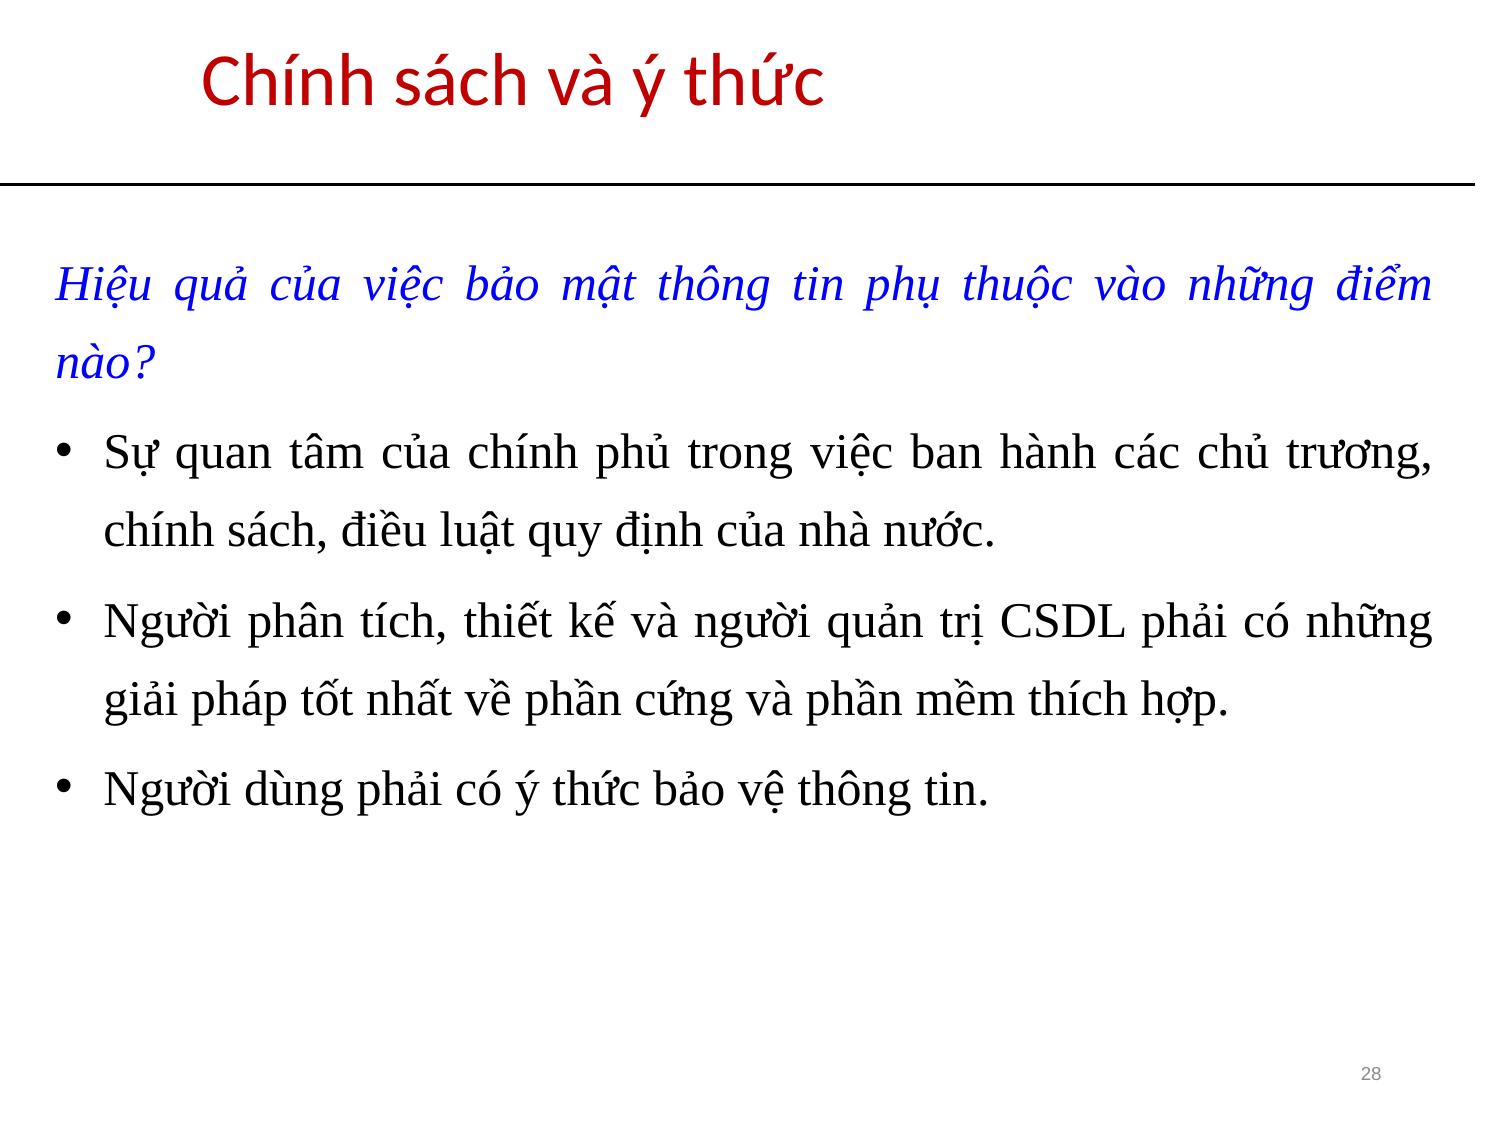

# Chính sách và ý thức
Hiệu quả của việc bảo mật thông tin phụ thuộc vào những điểm nào?
Sự quan tâm của chính phủ trong việc ban hành các chủ trương, chính sách, điều luật quy định của nhà nước.
Người phân tích, thiết kế và người quản trị CSDL phải có những giải pháp tốt nhất về phần cứng và phần mềm thích hợp.
Người dùng phải có ý thức bảo vệ thông tin.
28